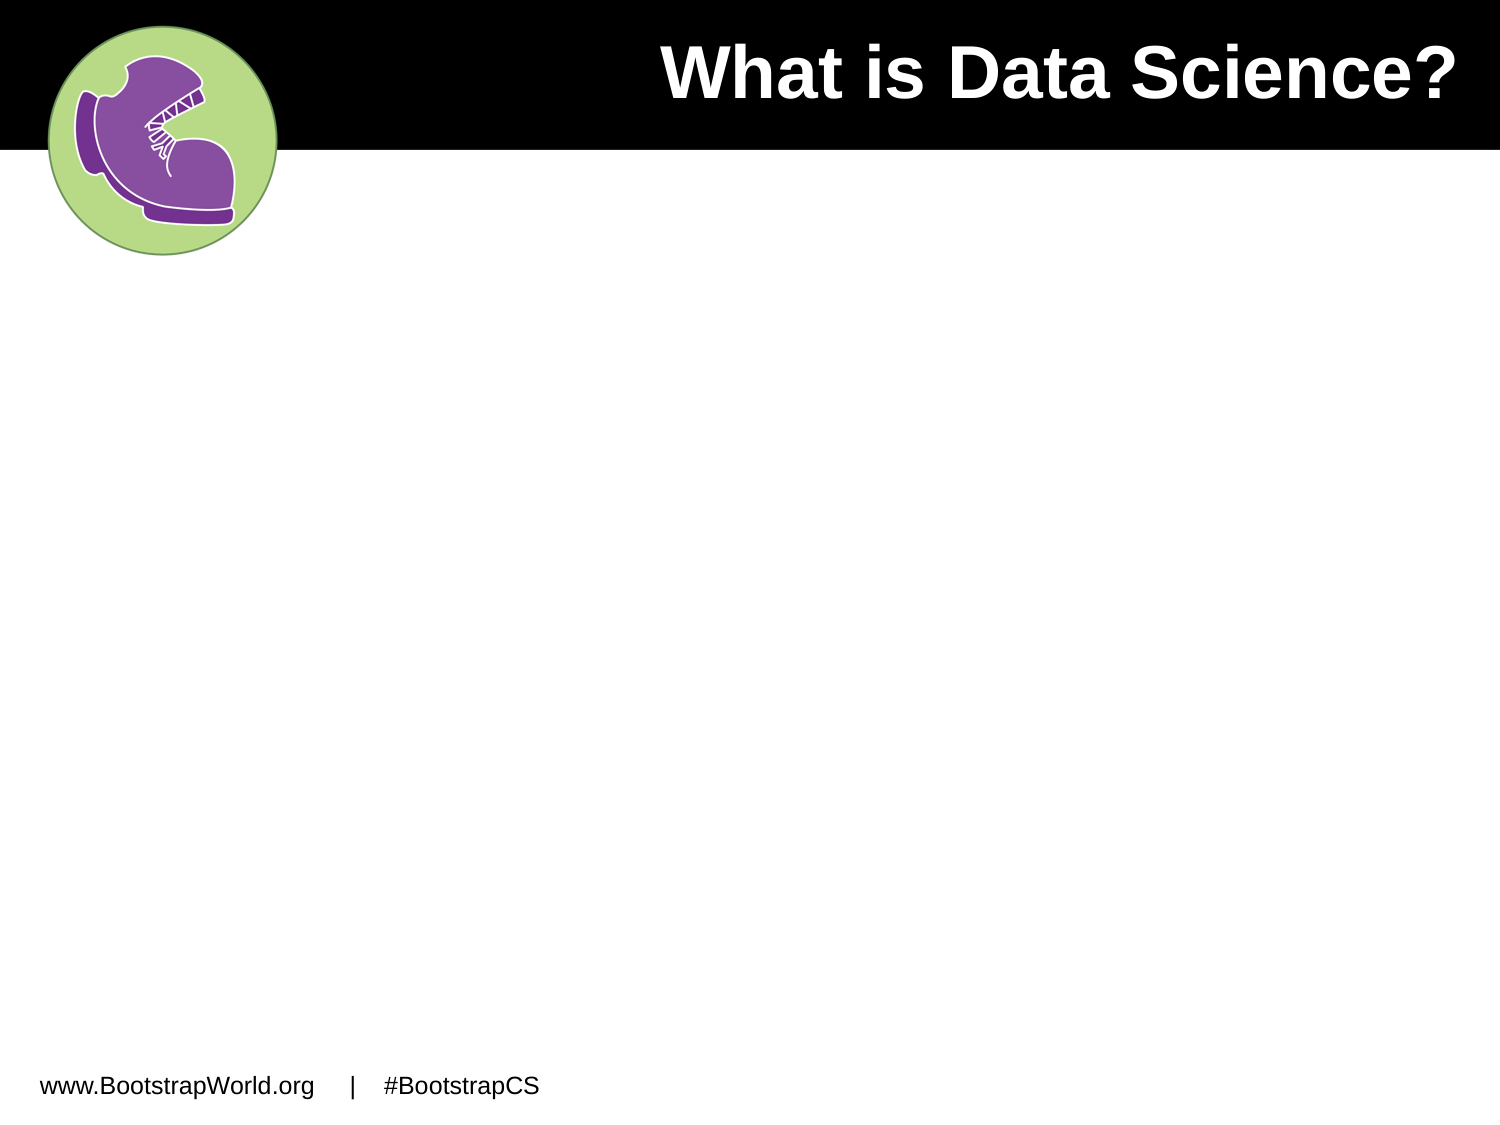

# What is Data Science?

www.BootstrapWorld.org     |    #BootstrapCS